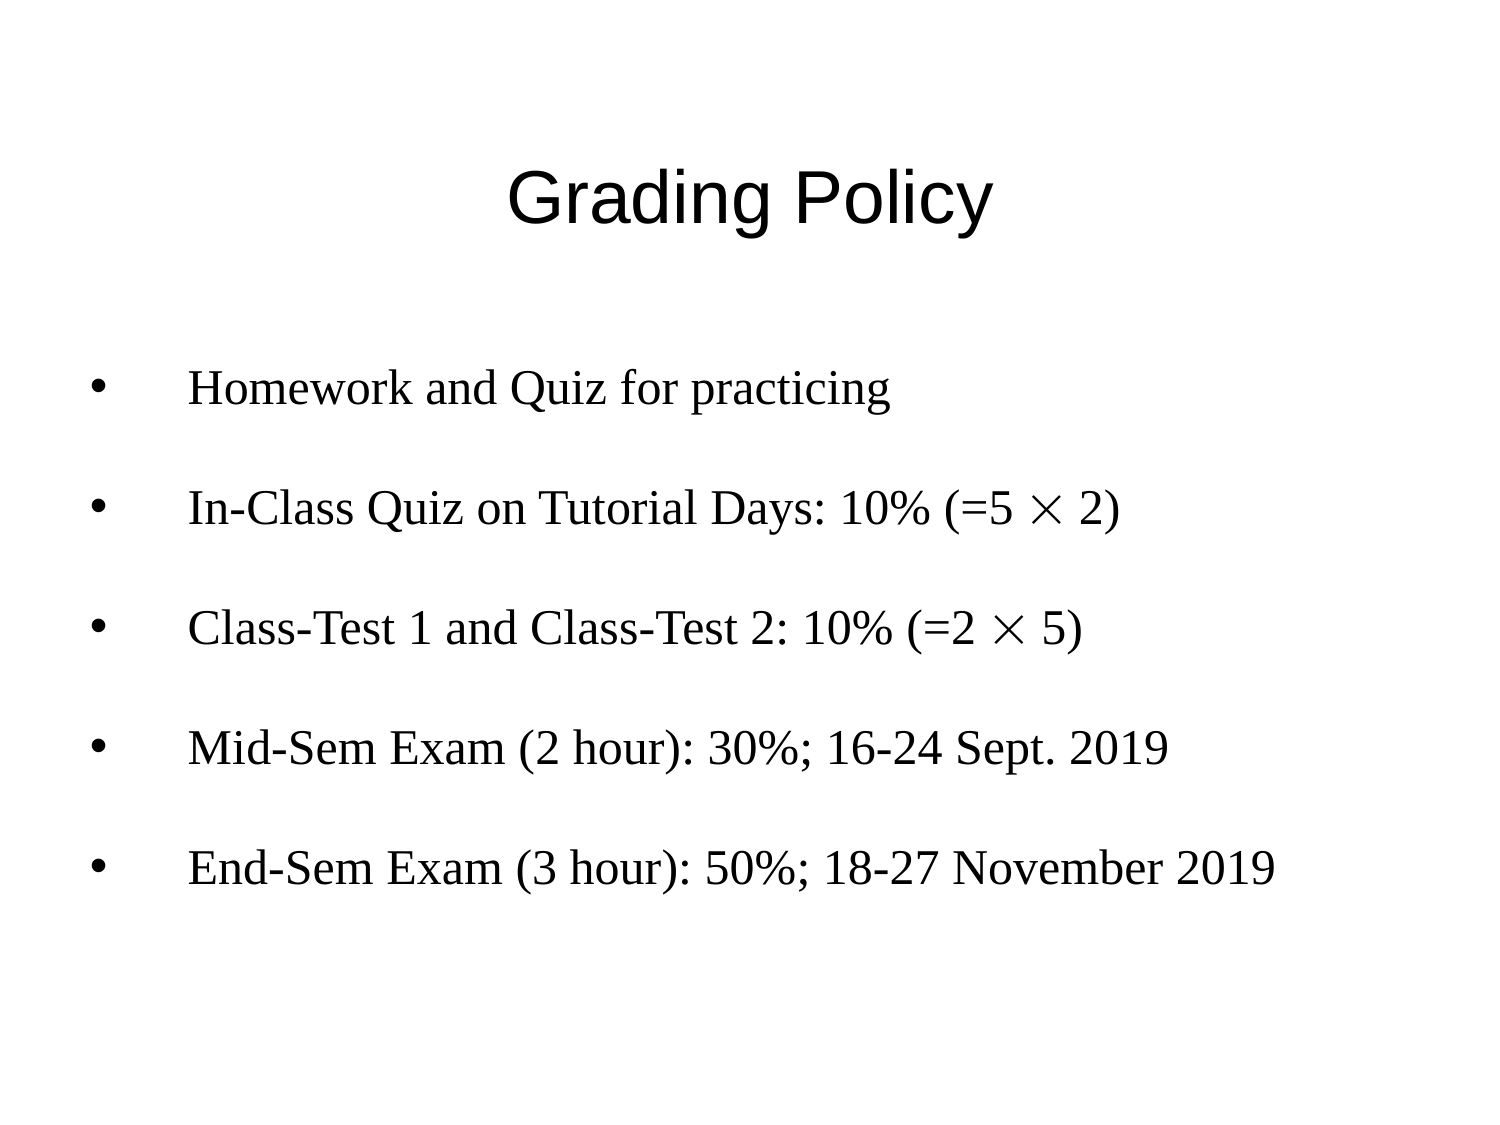

7
# Grading Policy

     Homework and Quiz for practicing

     In-Class Quiz on Tutorial Days: 10% (=5 × 2)

     Class-Test 1 and Class-Test 2: 10% (=2 × 5)

     Mid-Sem Exam (2 hour): 30%; 16-24 Sept. 2019

     End-Sem Exam (3 hour): 50%; 18-27 November 2019

ACMU 2008-09